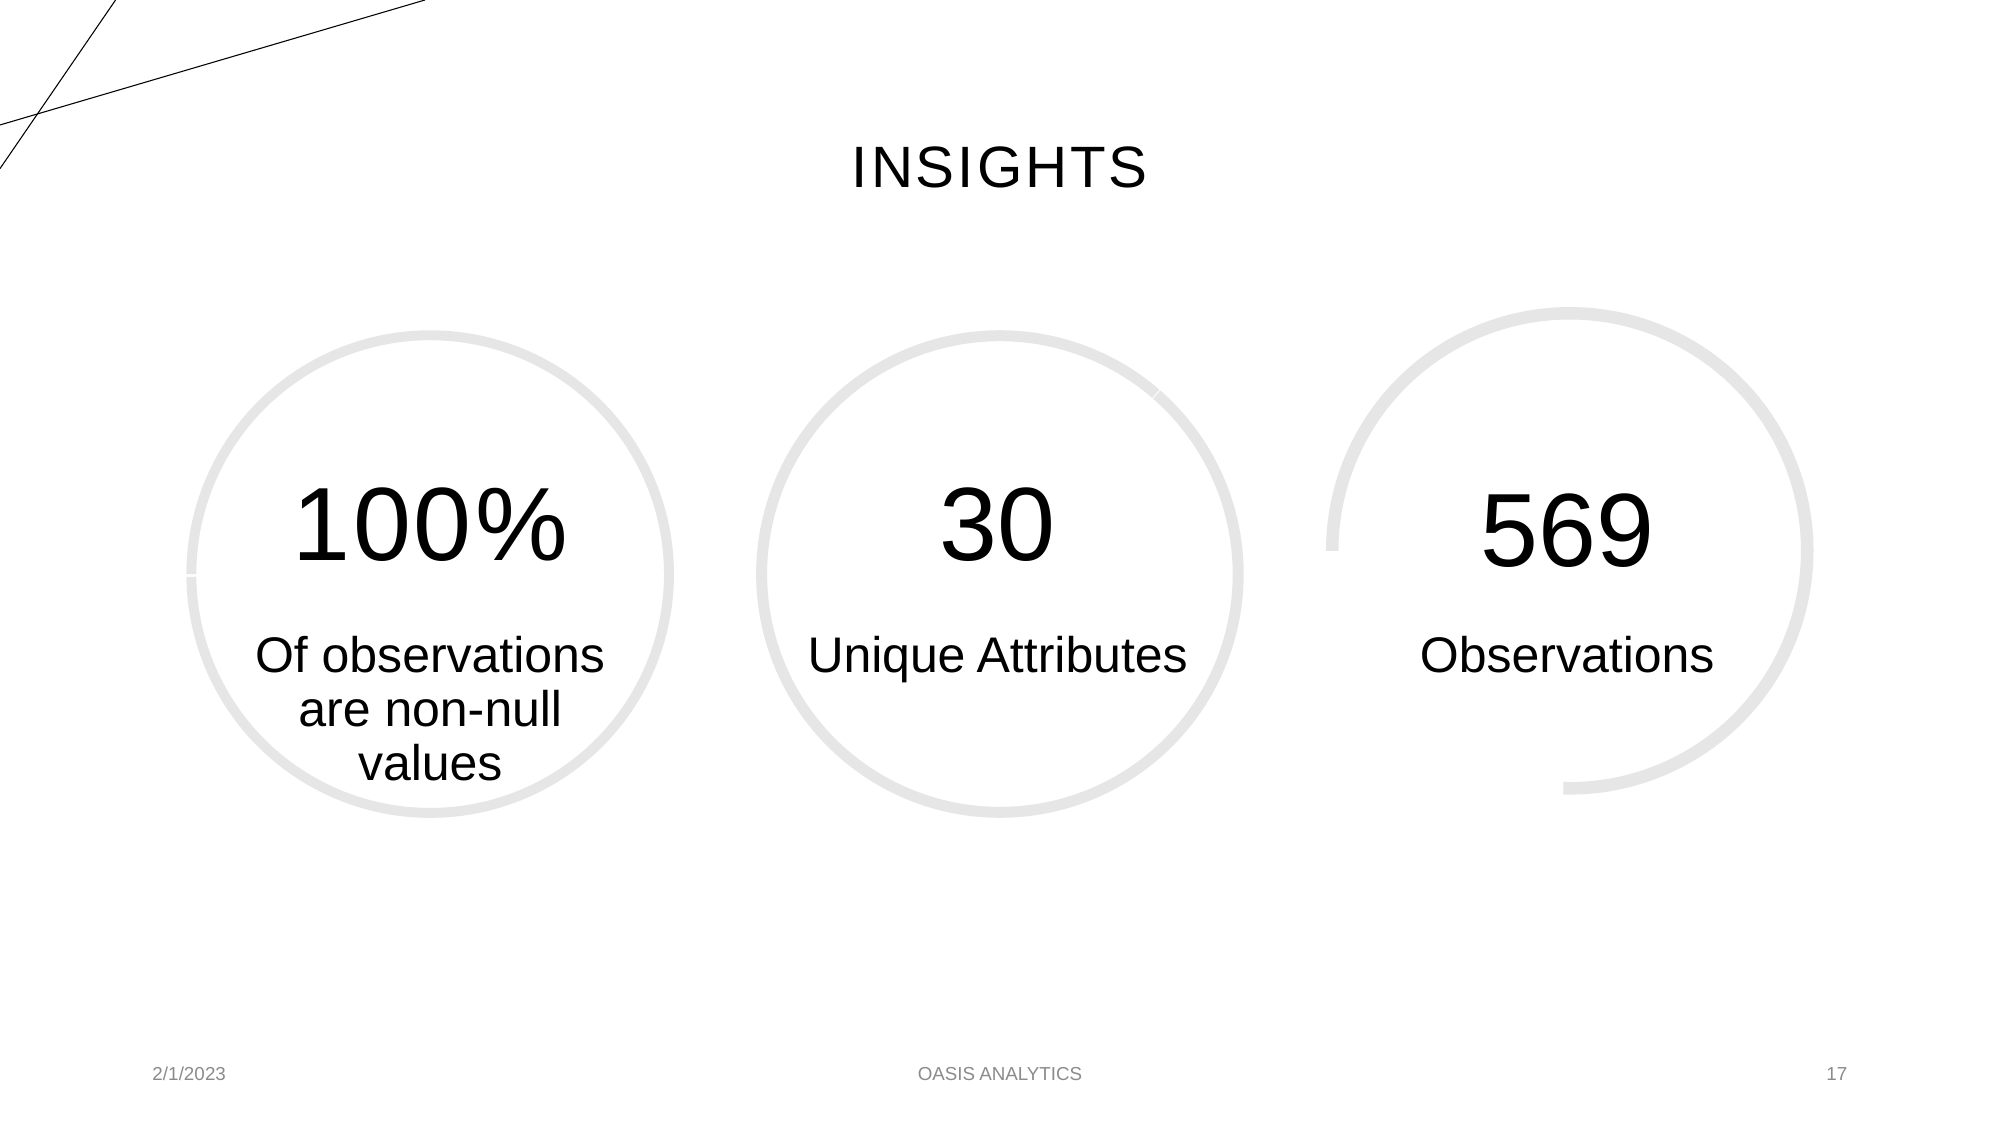

# INSIGHTS

100%
30
569
Of observations are non-null values
Unique Attributes
Observations
2/1/2023
OASIS ANALYTICS
17